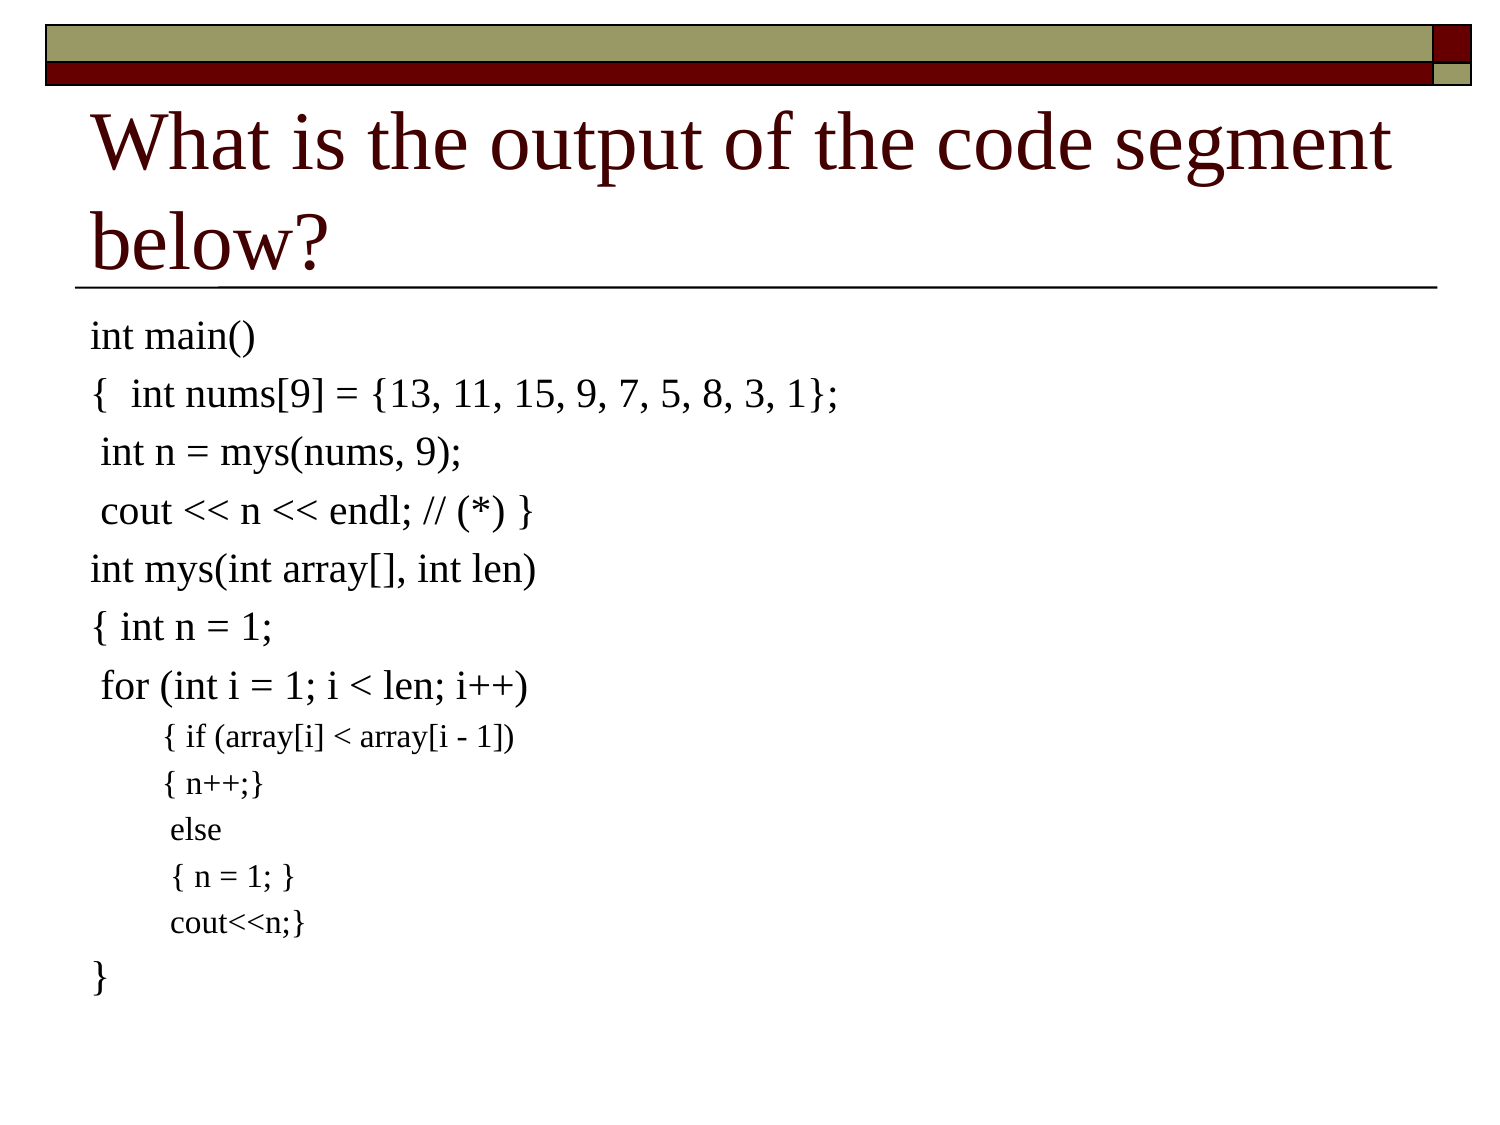

# What is the output of the code segment below?
int main()
{  int nums[9] = {13, 11, 15, 9, 7, 5, 8, 3, 1};
 int n = mys(nums, 9);
 cout << n << endl; // (*) }
int mys(int array[], int len)
{ int n = 1;
 for (int i = 1; i < len; i++)
{ if (array[i] < array[i - 1])
{ n++;}
 else
 { n = 1; }
 cout<<n;}
}